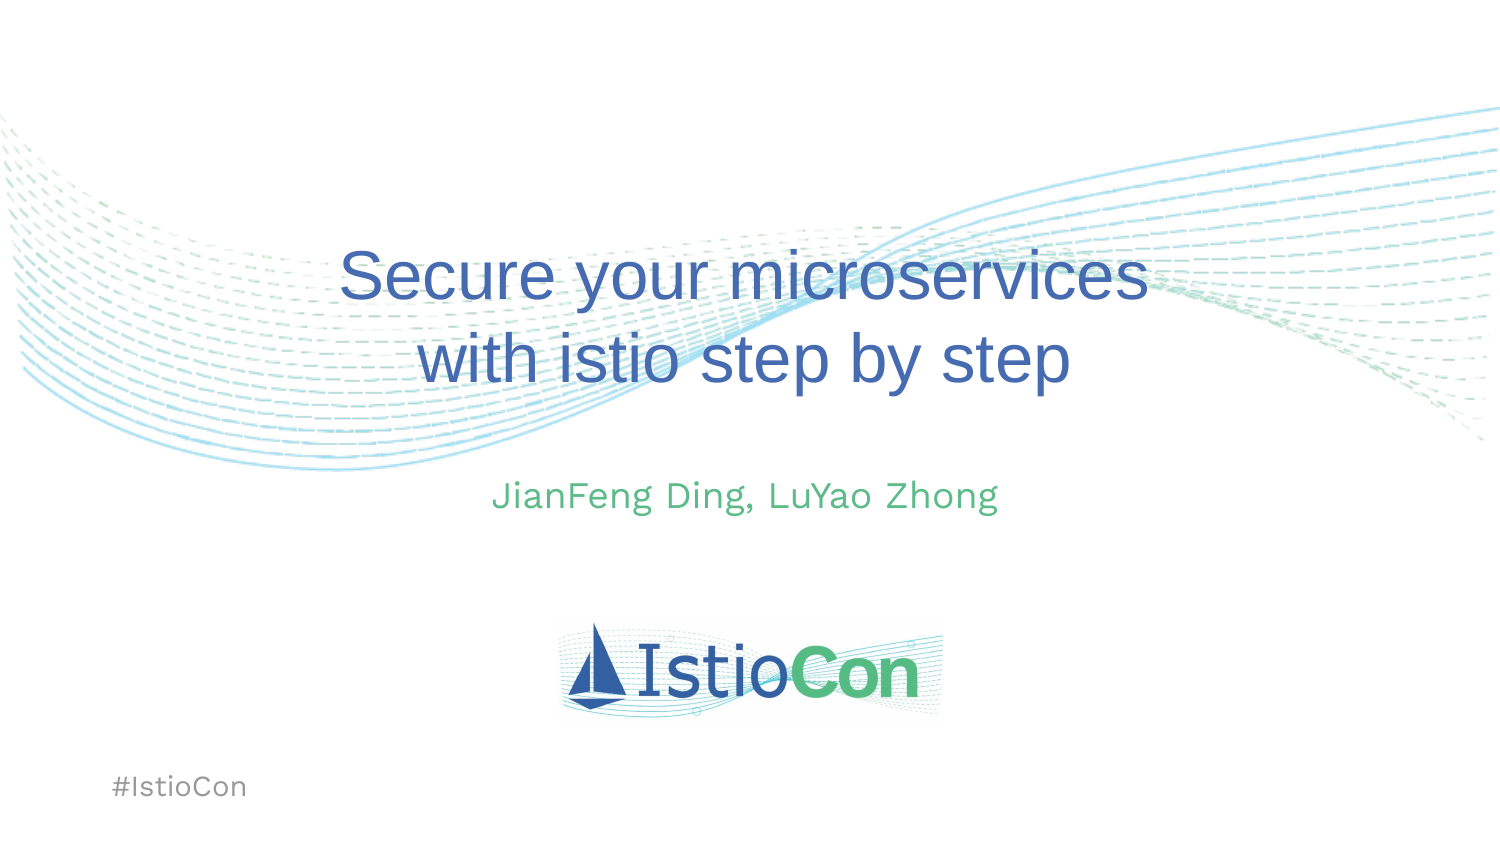

# Secure your microservices with istio step by step
JianFeng Ding, LuYao Zhong